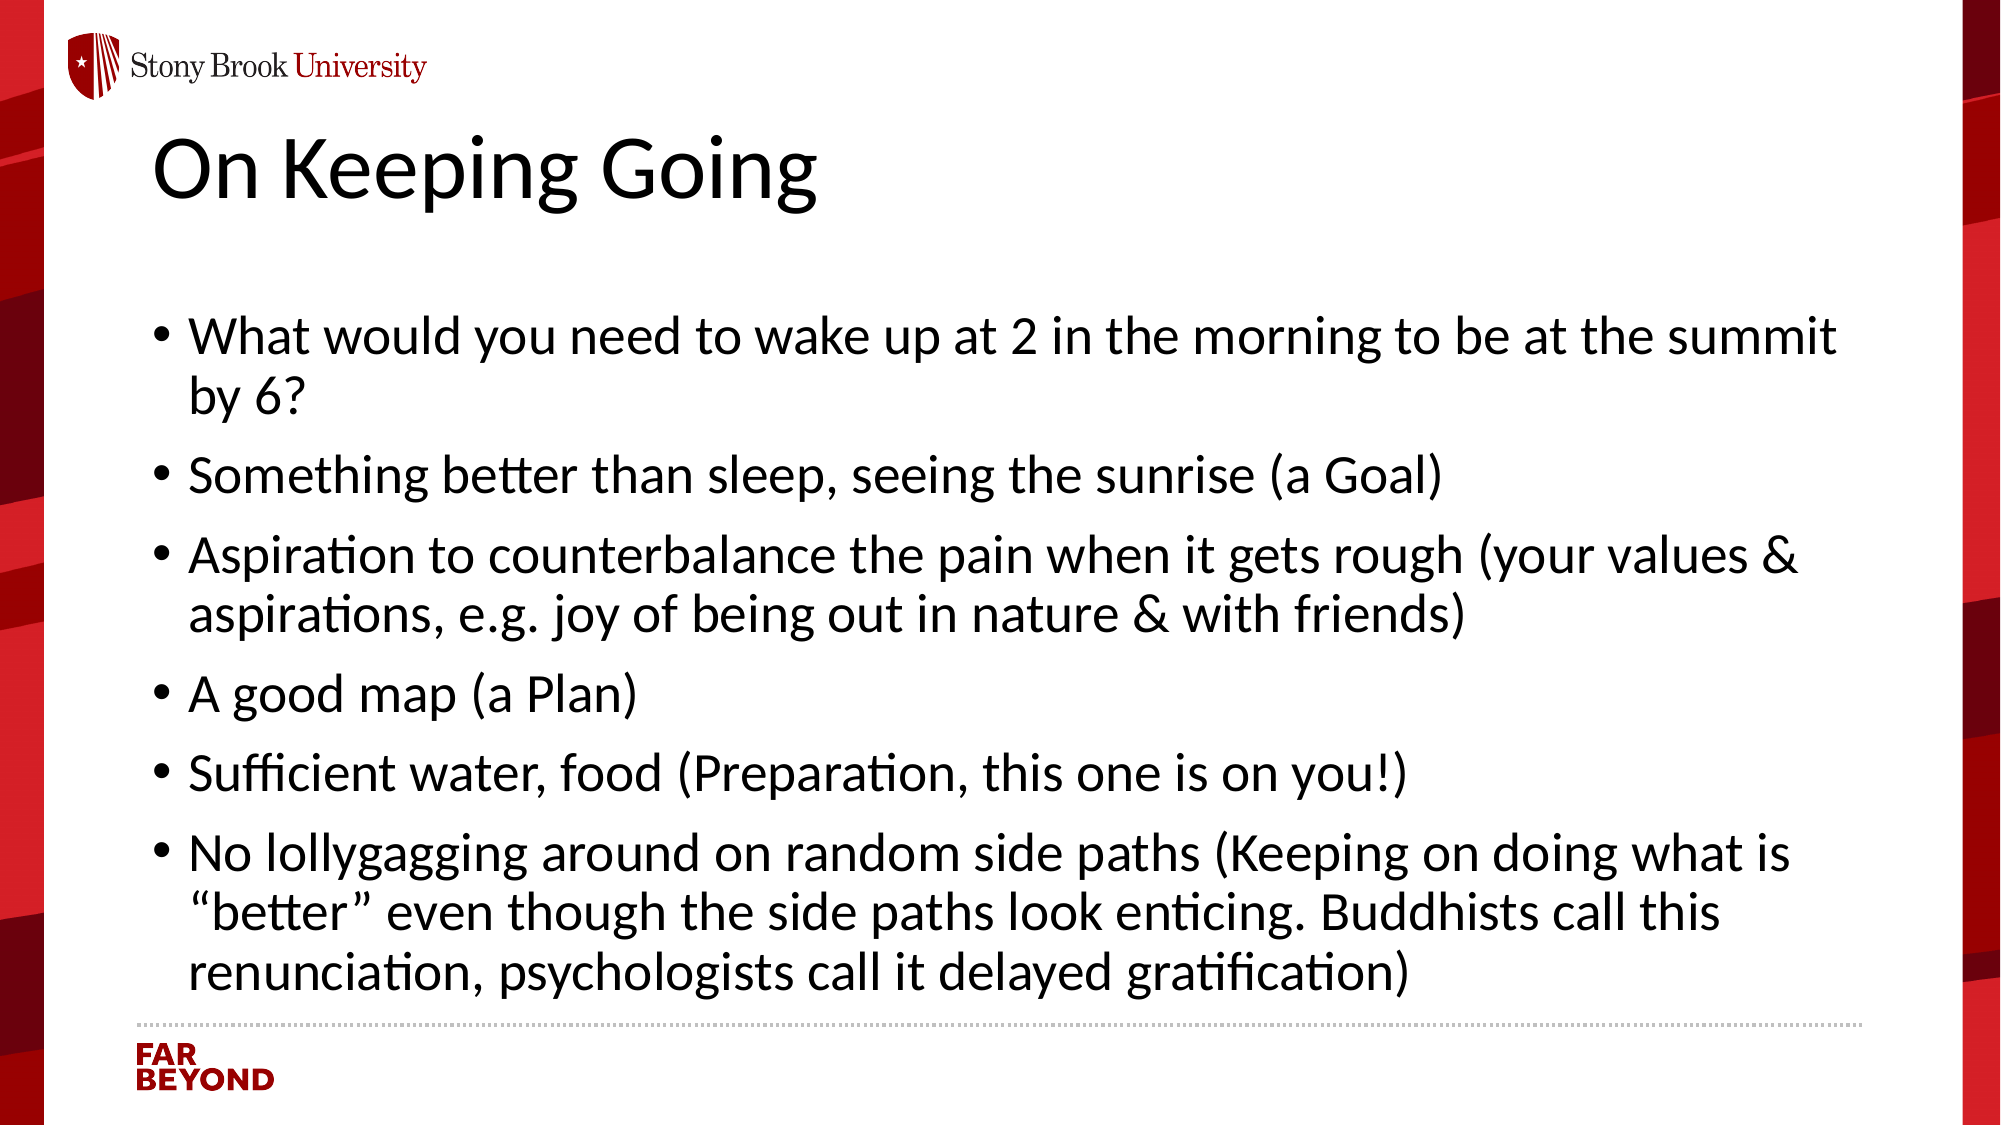

# On Keeping Going
What would you need to wake up at 2 in the morning to be at the summit by 6?
Something better than sleep, seeing the sunrise (a Goal)
Aspiration to counterbalance the pain when it gets rough (your values & aspirations, e.g. joy of being out in nature & with friends)
A good map (a Plan)
Sufficient water, food (Preparation, this one is on you!)
No lollygagging around on random side paths (Keeping on doing what is “better” even though the side paths look enticing. Buddhists call this renunciation, psychologists call it delayed gratification)